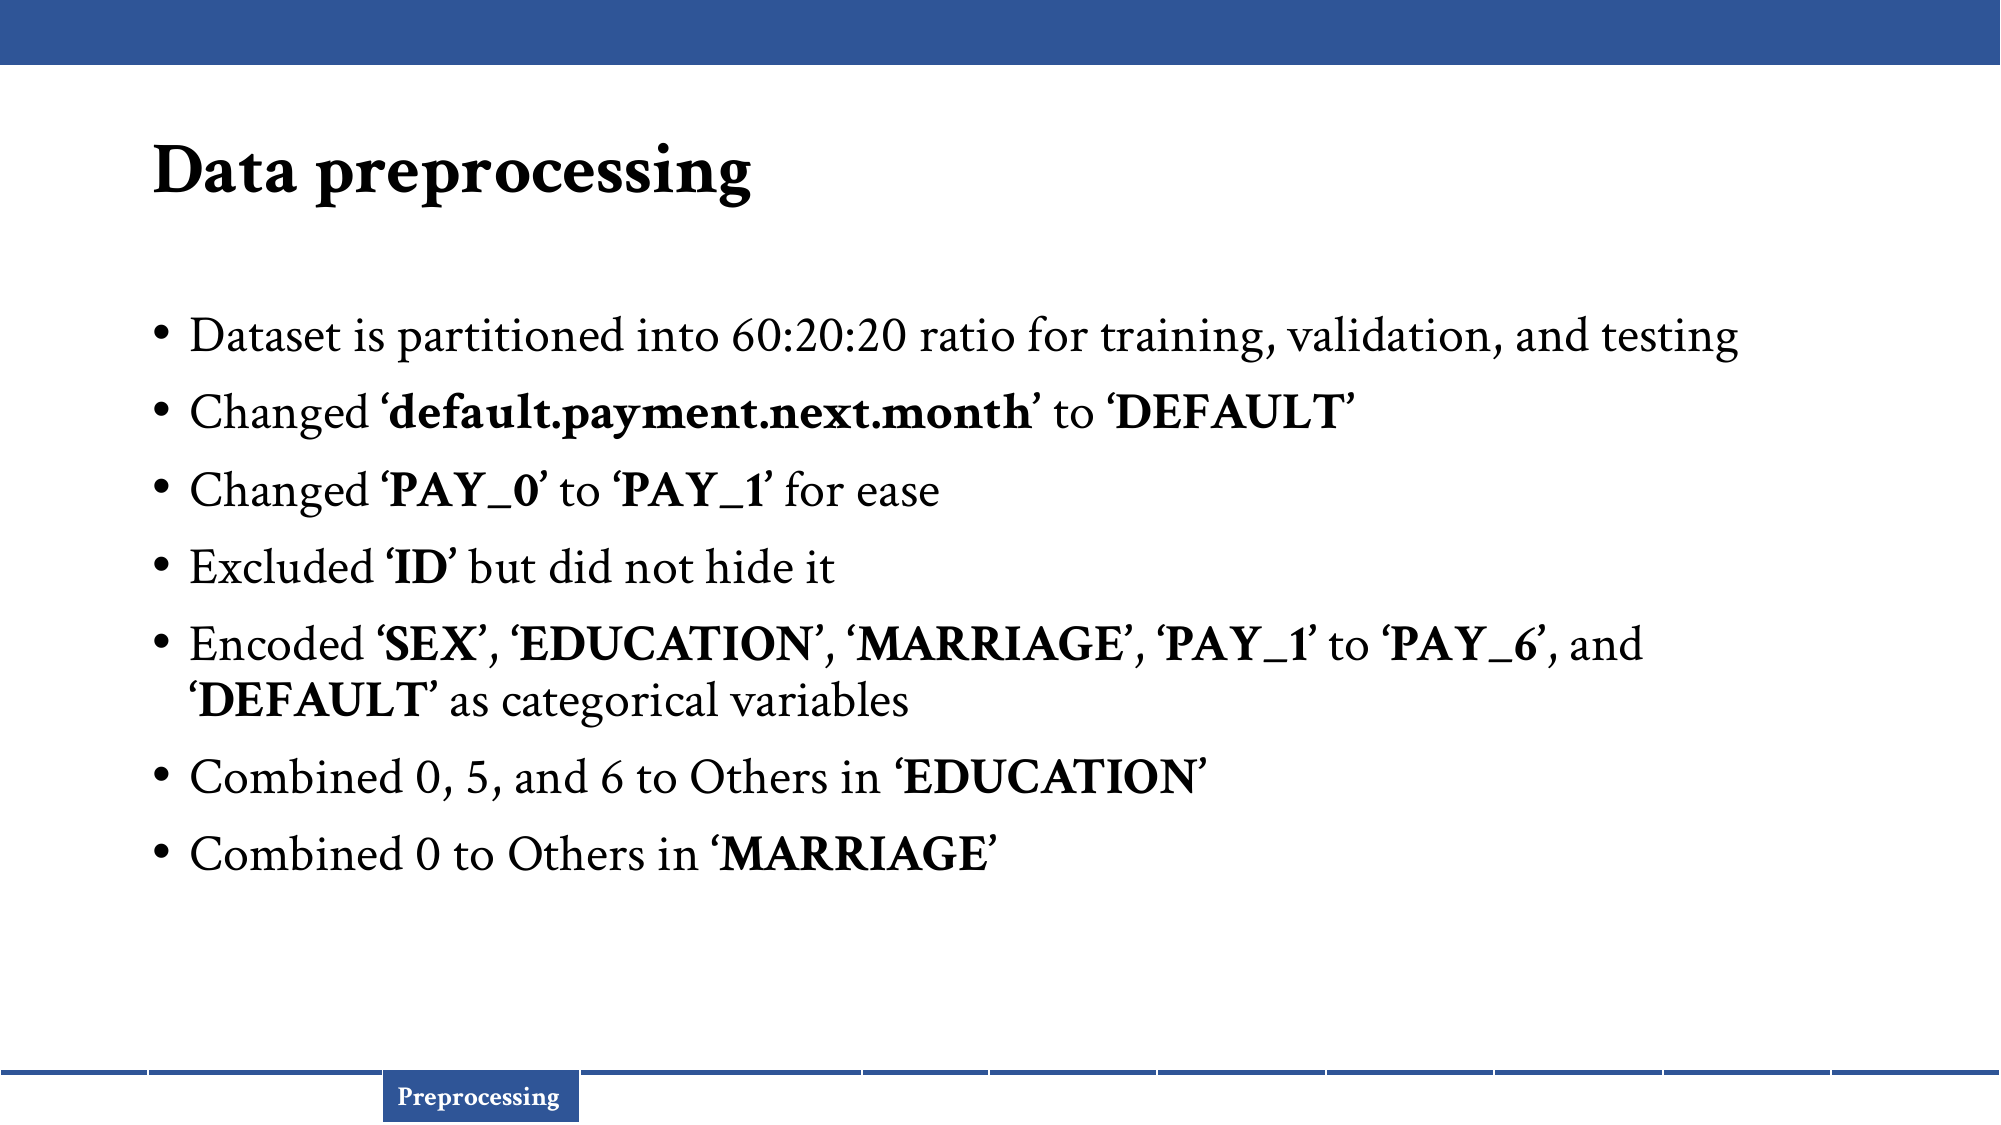

# Data preprocessing
Dataset is partitioned into 60:20:20 ratio for training, validation, and testing
Changed ‘default.payment.next.month’ to ‘DEFAULT’
Changed ‘PAY_0’ to ‘PAY_1’ for ease
Excluded ‘ID’ but did not hide it
Encoded ‘SEX’, ‘EDUCATION’, ‘MARRIAGE’, ‘PAY_1’ to ‘PAY_6’, and ‘DEFAULT’ as categorical variables
Combined 0, 5, and 6 to Others in ‘EDUCATION’
Combined 0 to Others in ‘MARRIAGE’

| Overview | Data Information | Preprocessing | Modelling evaluation | Sources | Appendix 1 | Appendix 2 | Appendix 3 | Appendix 4 | Appendix 5 | Appendix 6 |
| --- | --- | --- | --- | --- | --- | --- | --- | --- | --- | --- |